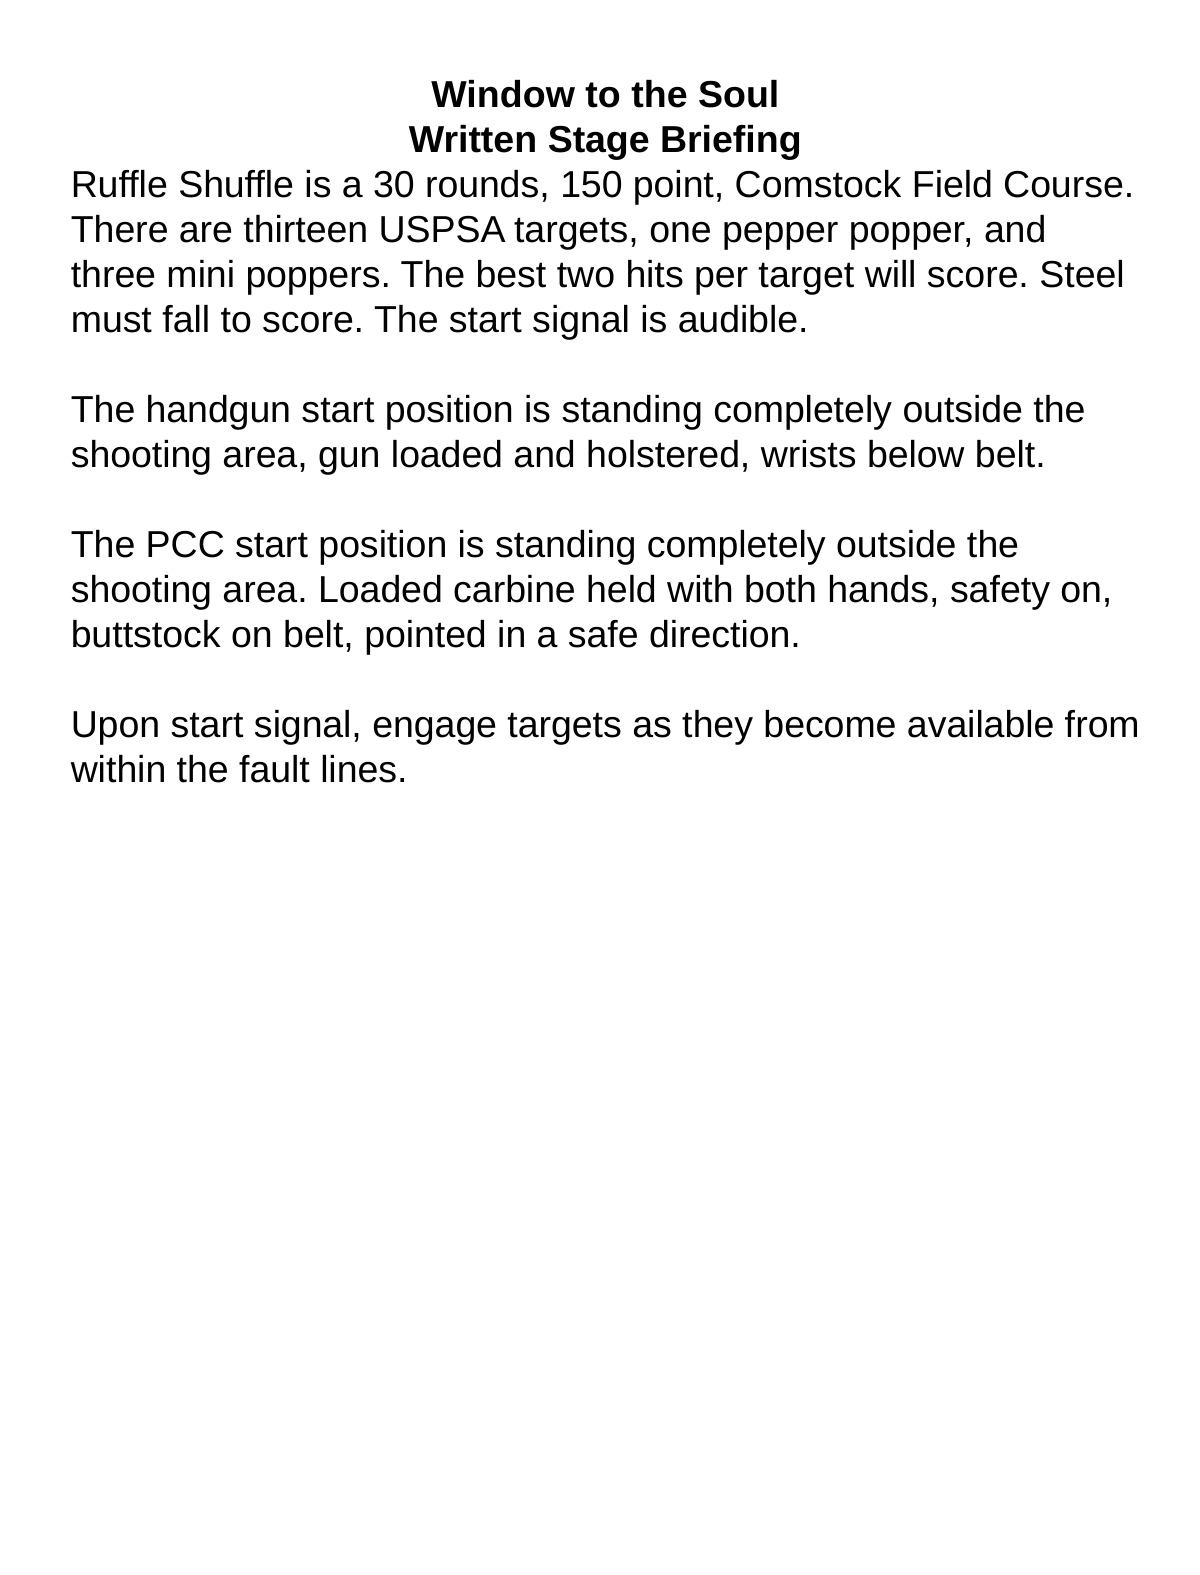

Window to the Soul
Written Stage Briefing
Ruffle Shuffle is a 30 rounds, 150 point, Comstock Field Course. There are thirteen USPSA targets, one pepper popper, and three mini poppers. The best two hits per target will score. Steel must fall to score. The start signal is audible.

The handgun start position is standing completely outside the shooting area, gun loaded and holstered, wrists below belt.

The PCC start position is standing completely outside the shooting area. Loaded carbine held with both hands, safety on, buttstock on belt, pointed in a safe direction.

Upon start signal, engage targets as they become available from within the fault lines.